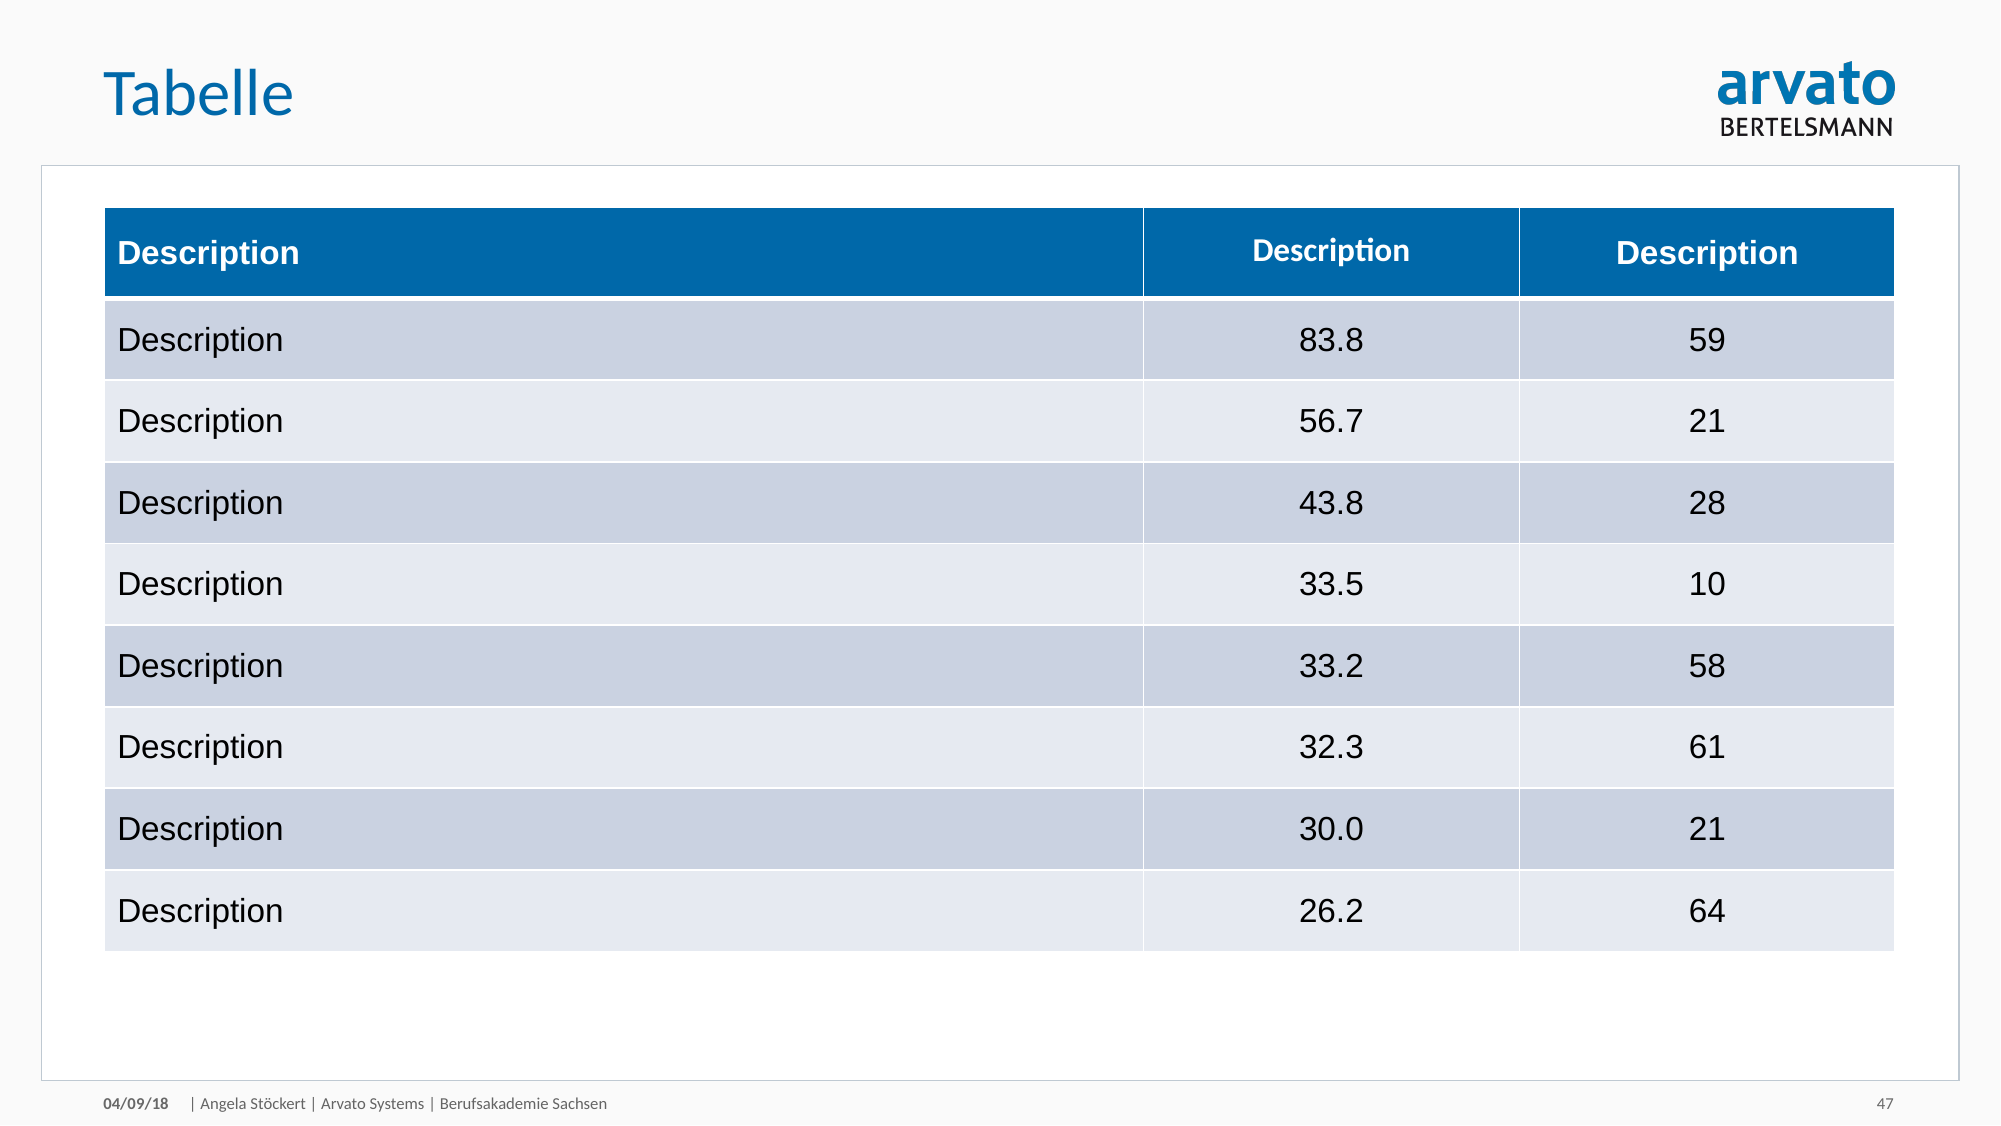

# Tabelle
| Description | Description | Description |
| --- | --- | --- |
| Description | 83.8 | 59 |
| Description | 56.7 | 21 |
| Description | 43.8 | 28 |
| Description | 33.5 | 10 |
| Description | 33.2 | 58 |
| Description | 32.3 | 61 |
| Description | 30.0 | 21 |
| Description | 26.2 | 64 |
04/09/18
| Angela Stöckert | Arvato Systems | Berufsakademie Sachsen
47